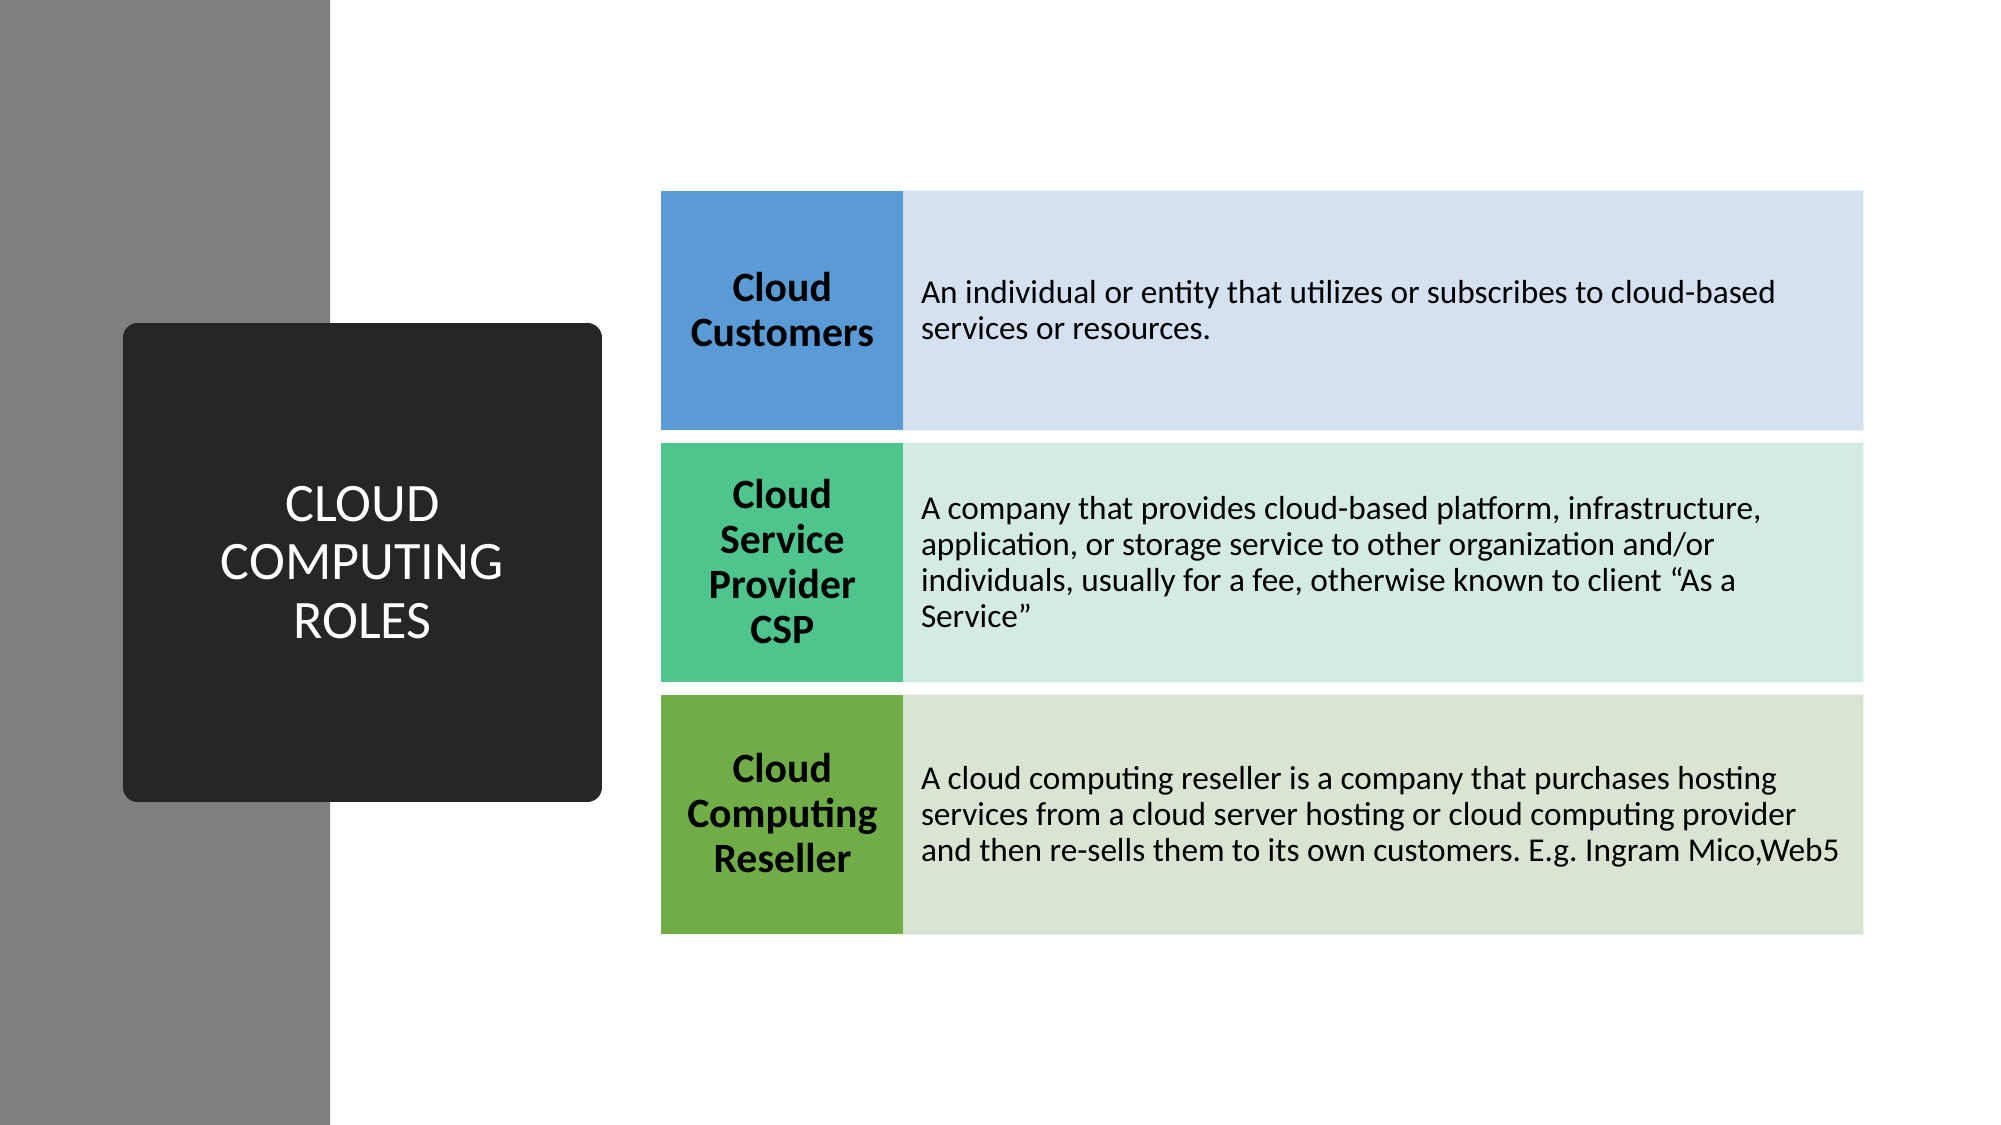

An individual or entity that utilizes or subscribes to cloud-based services or resources.
Cloud Customers
A company that provides cloud-based platform, infrastructure, application, or storage service to other organization and/or individuals, usually for a fee, otherwise known to client “As a Service”
Cloud Service Provider CSP
A cloud computing reseller is a company that purchases hosting services from a cloud server hosting or cloud computing provider and then re-sells them to its own customers. E.g. Ingram Mico,Web5
Cloud Computing Reseller
# CLOUD COMPUTING ROLES